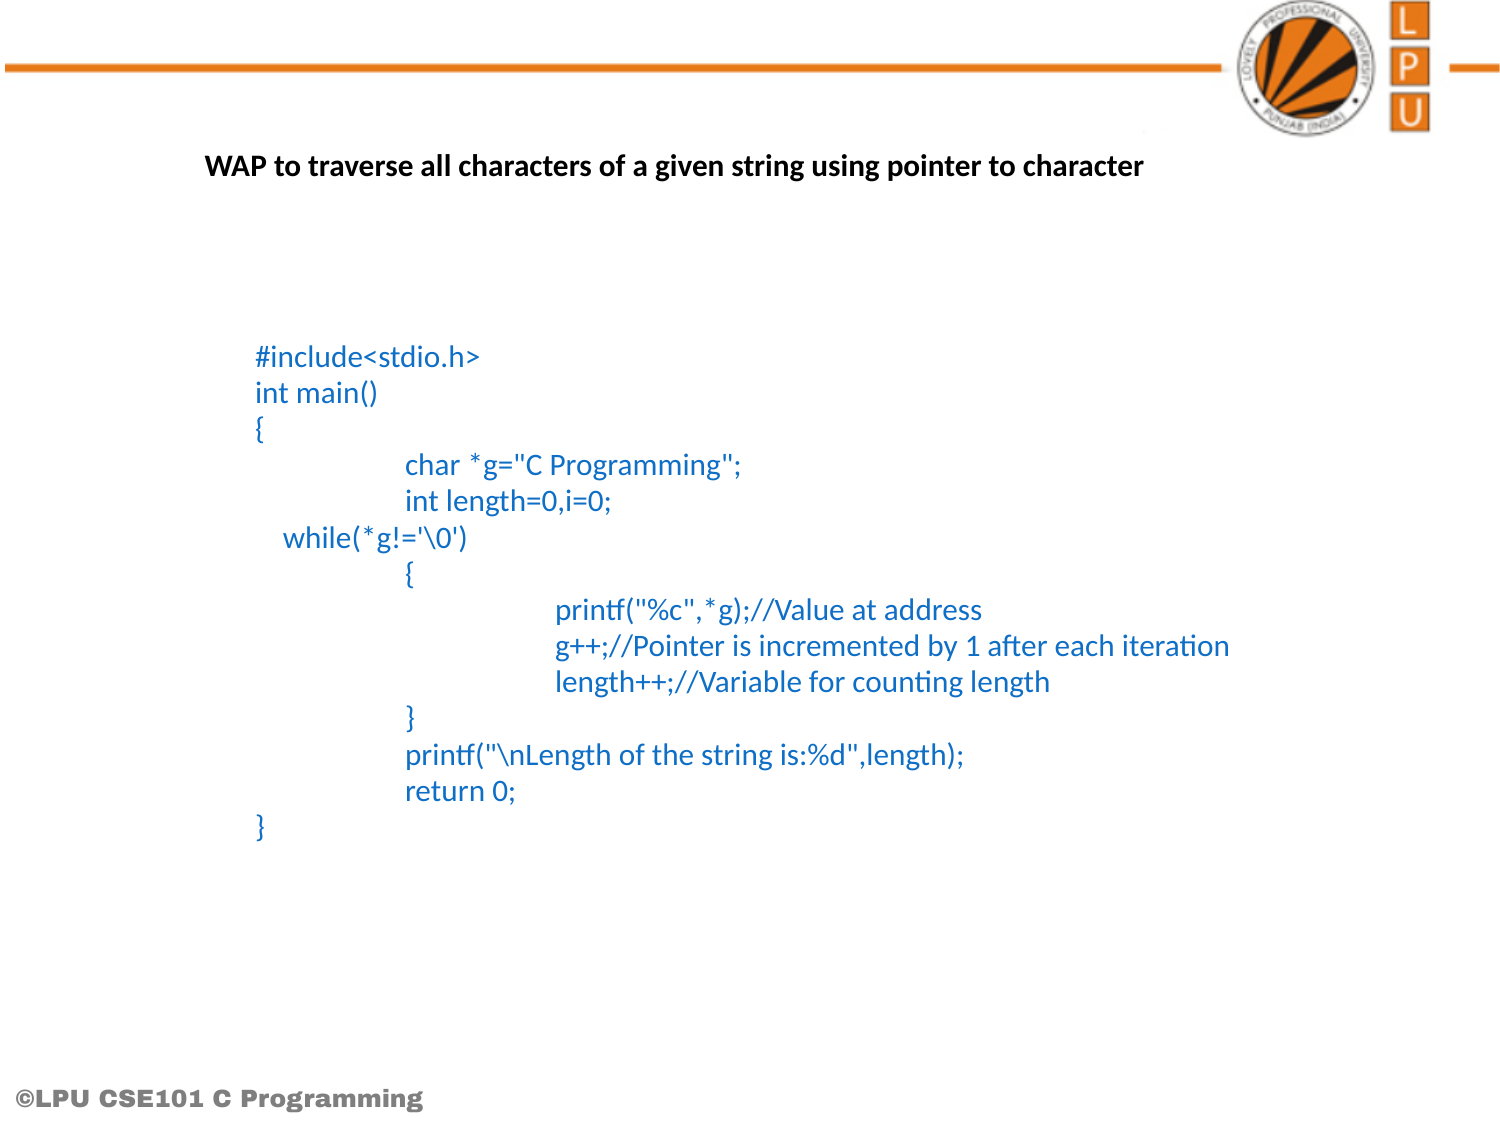

# WAP to traverse all characters of a given string using pointer to character
#include<stdio.h>
int main()
{
	char *g="C Programming";
	int length=0,i=0;
    while(*g!='\0')
	{
		printf("%c",*g);//Value at address
		g++;//Pointer is incremented by 1 after each iteration
		length++;//Variable for counting length
	}
	printf("\nLength of the string is:%d",length);
	return 0;
}